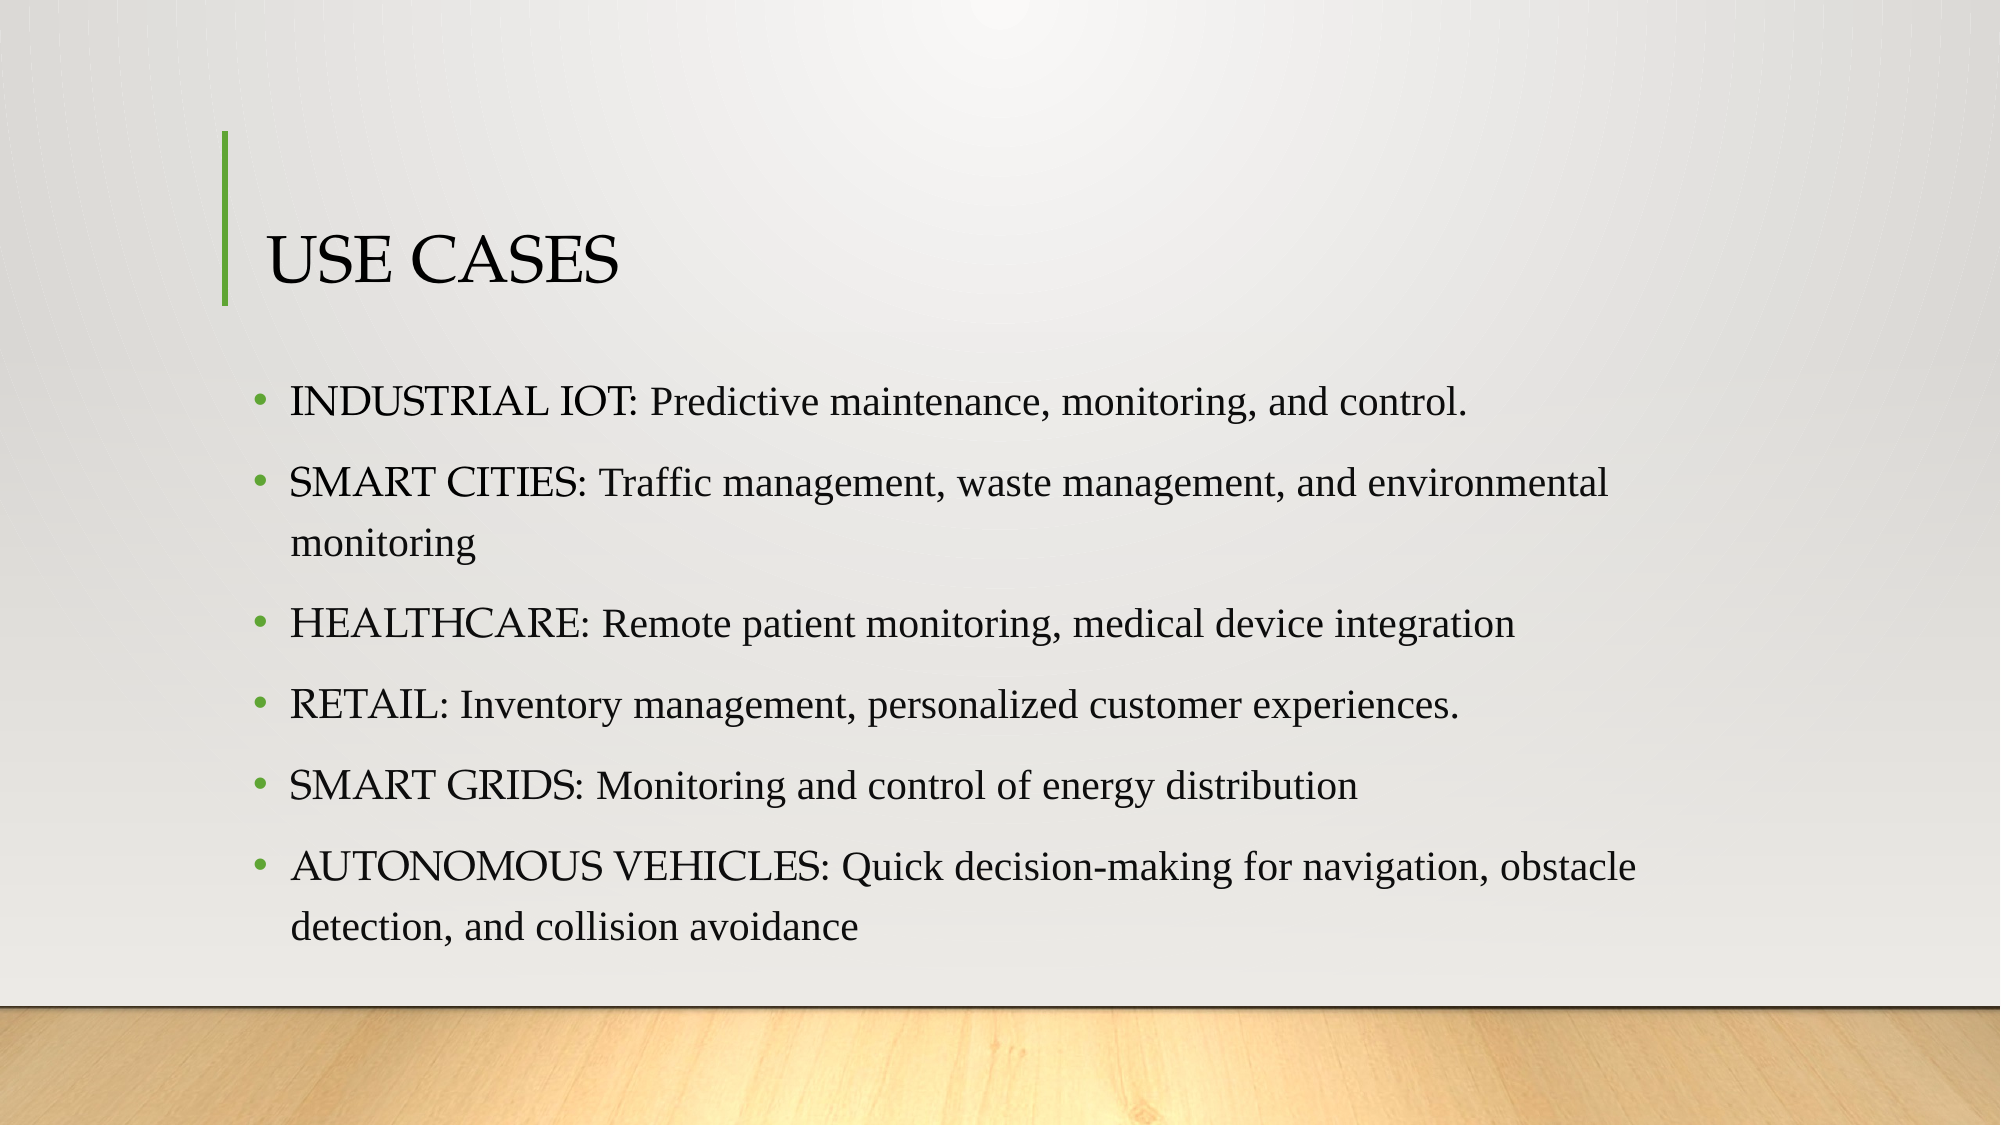

# USE CASES
INDUSTRIAL IOT: Predictive maintenance, monitoring, and control.
SMART CITIES: Traffic management, waste management, and environmental monitoring
HEALTHCARE: Remote patient monitoring, medical device integration
RETAIL: Inventory management, personalized customer experiences.
SMART GRIDS: Monitoring and control of energy distribution
AUTONOMOUS VEHICLES: Quick decision-making for navigation, obstacle detection, and collision avoidance